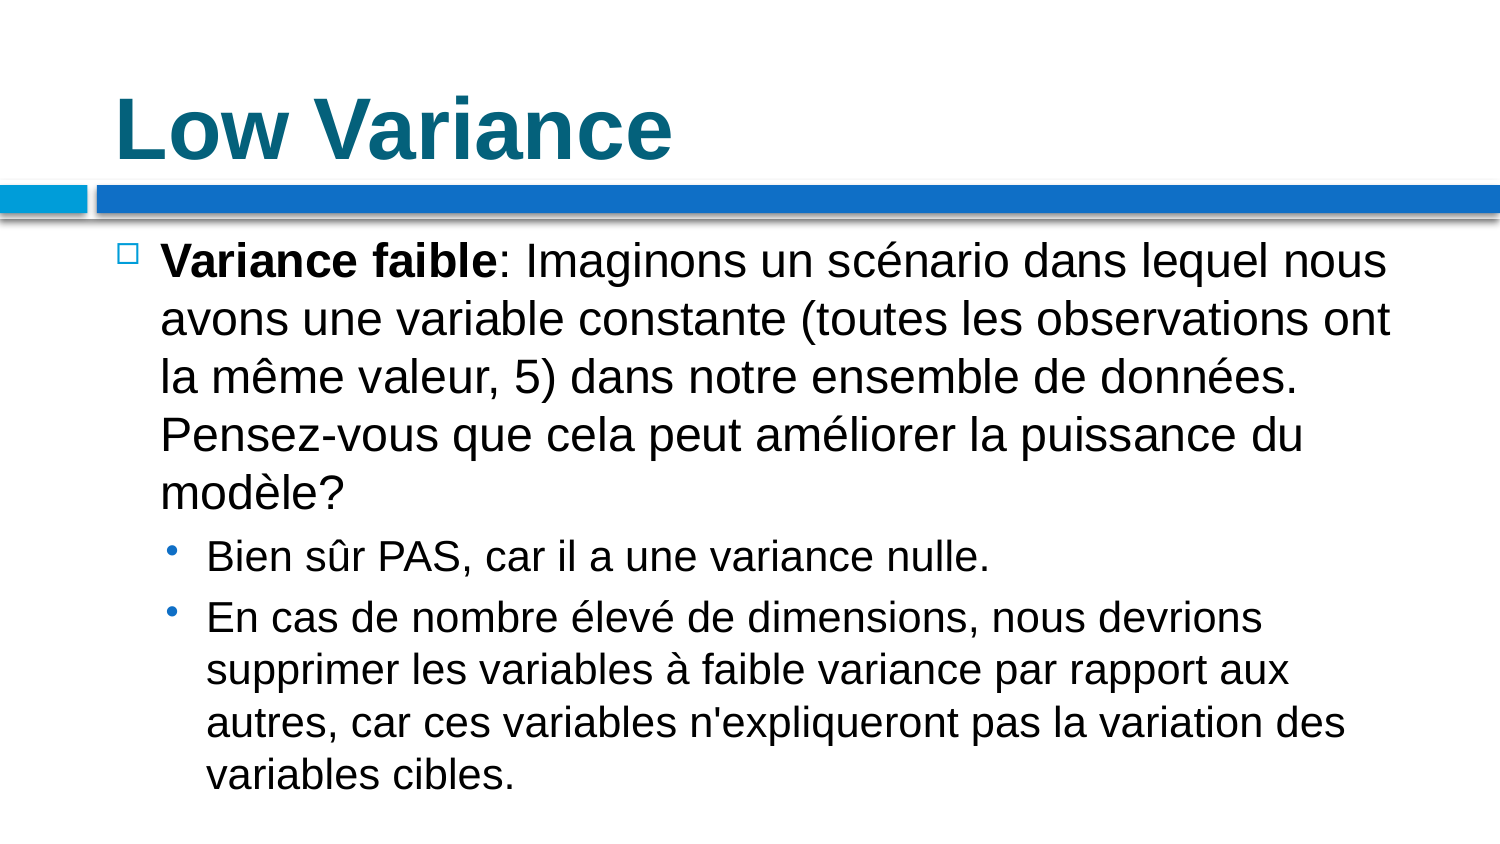

# Low Variance
Variance faible: Imaginons un scénario dans lequel nous avons une variable constante (toutes les observations ont la même valeur, 5) dans notre ensemble de données. Pensez-vous que cela peut améliorer la puissance du modèle?
Bien sûr PAS, car il a une variance nulle.
En cas de nombre élevé de dimensions, nous devrions supprimer les variables à faible variance par rapport aux autres, car ces variables n'expliqueront pas la variation des variables cibles.